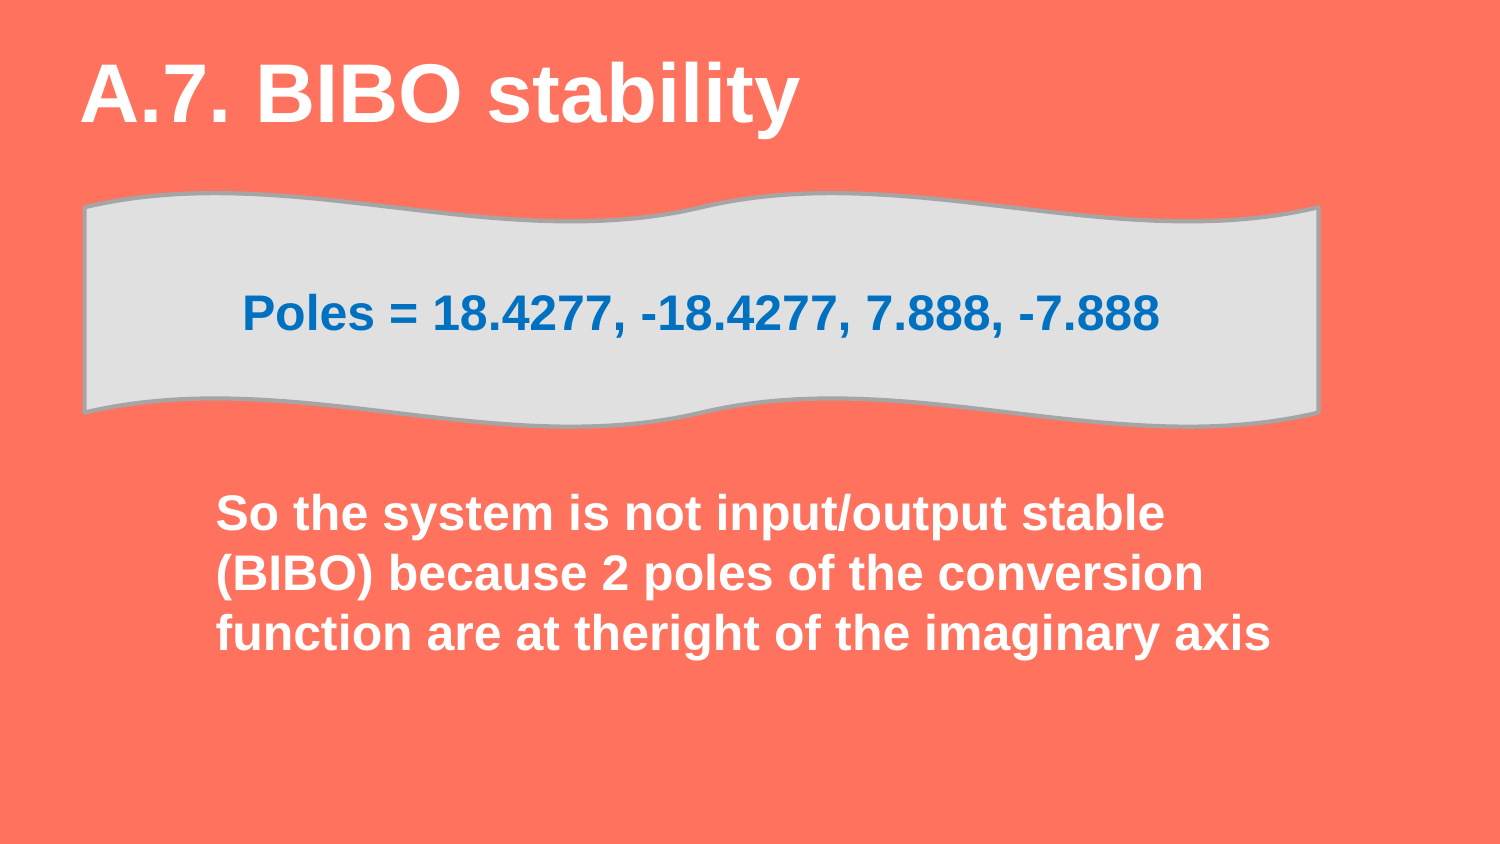

A.7. BIBO stability
Poles = 18.4277, -18.4277, 7.888, -7.888
So the system is not input/output stable (BIBO) because 2 poles of the conversion function are at theright of the imaginary axis